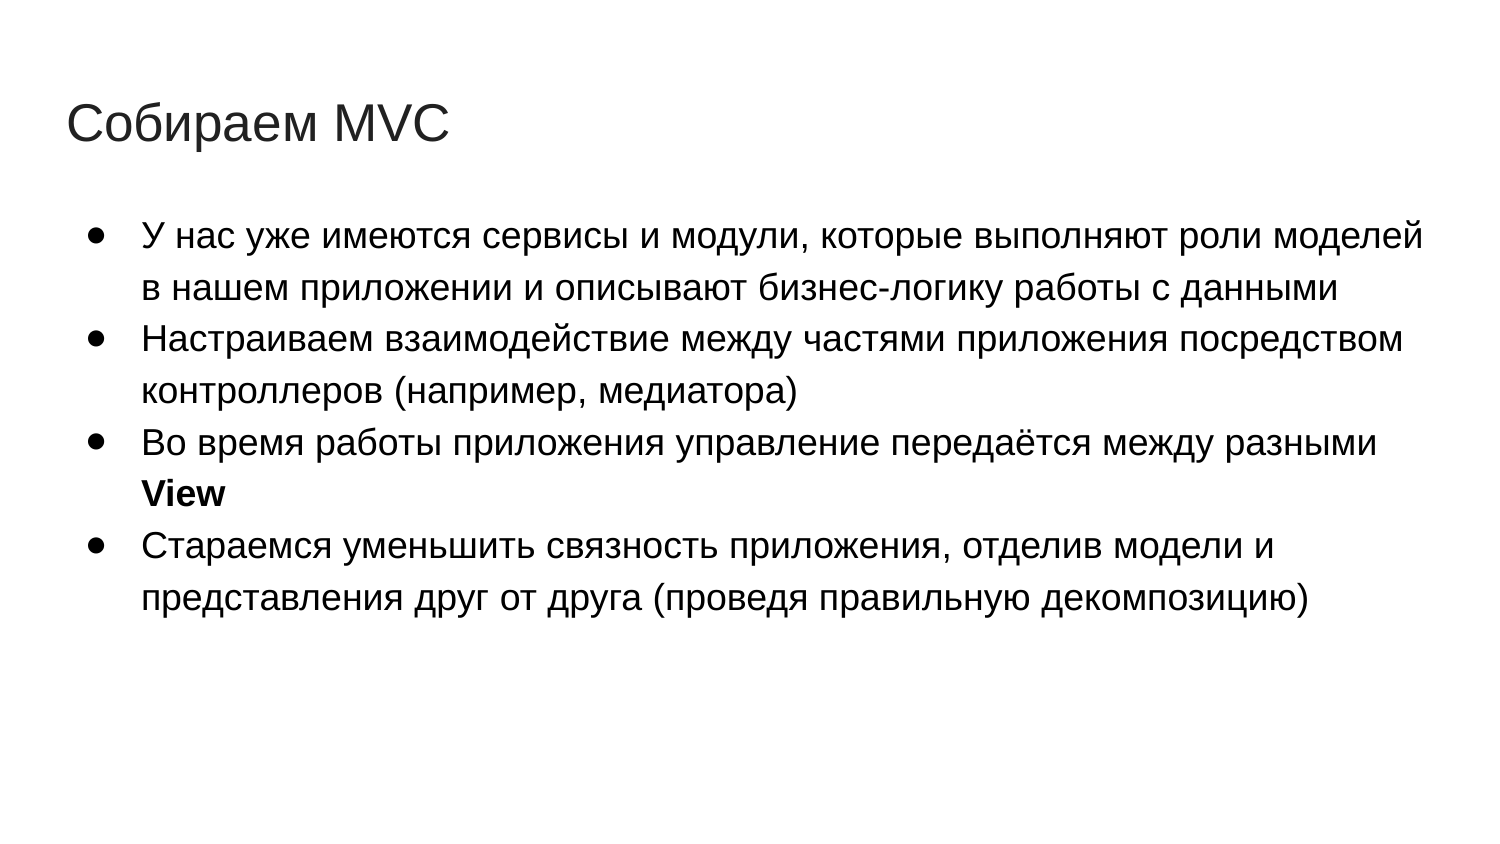

# Собираем MVC
У нас уже имеются сервисы и модули, которые выполняют роли моделей в нашем приложении и описывают бизнес-логику работы с данными
Настраиваем взаимодействие между частями приложения посредством контроллеров (например, медиатора)
Во время работы приложения управление передаётся между разными View
Стараемся уменьшить связность приложения, отделив модели и представления друг от друга (проведя правильную декомпозицию)